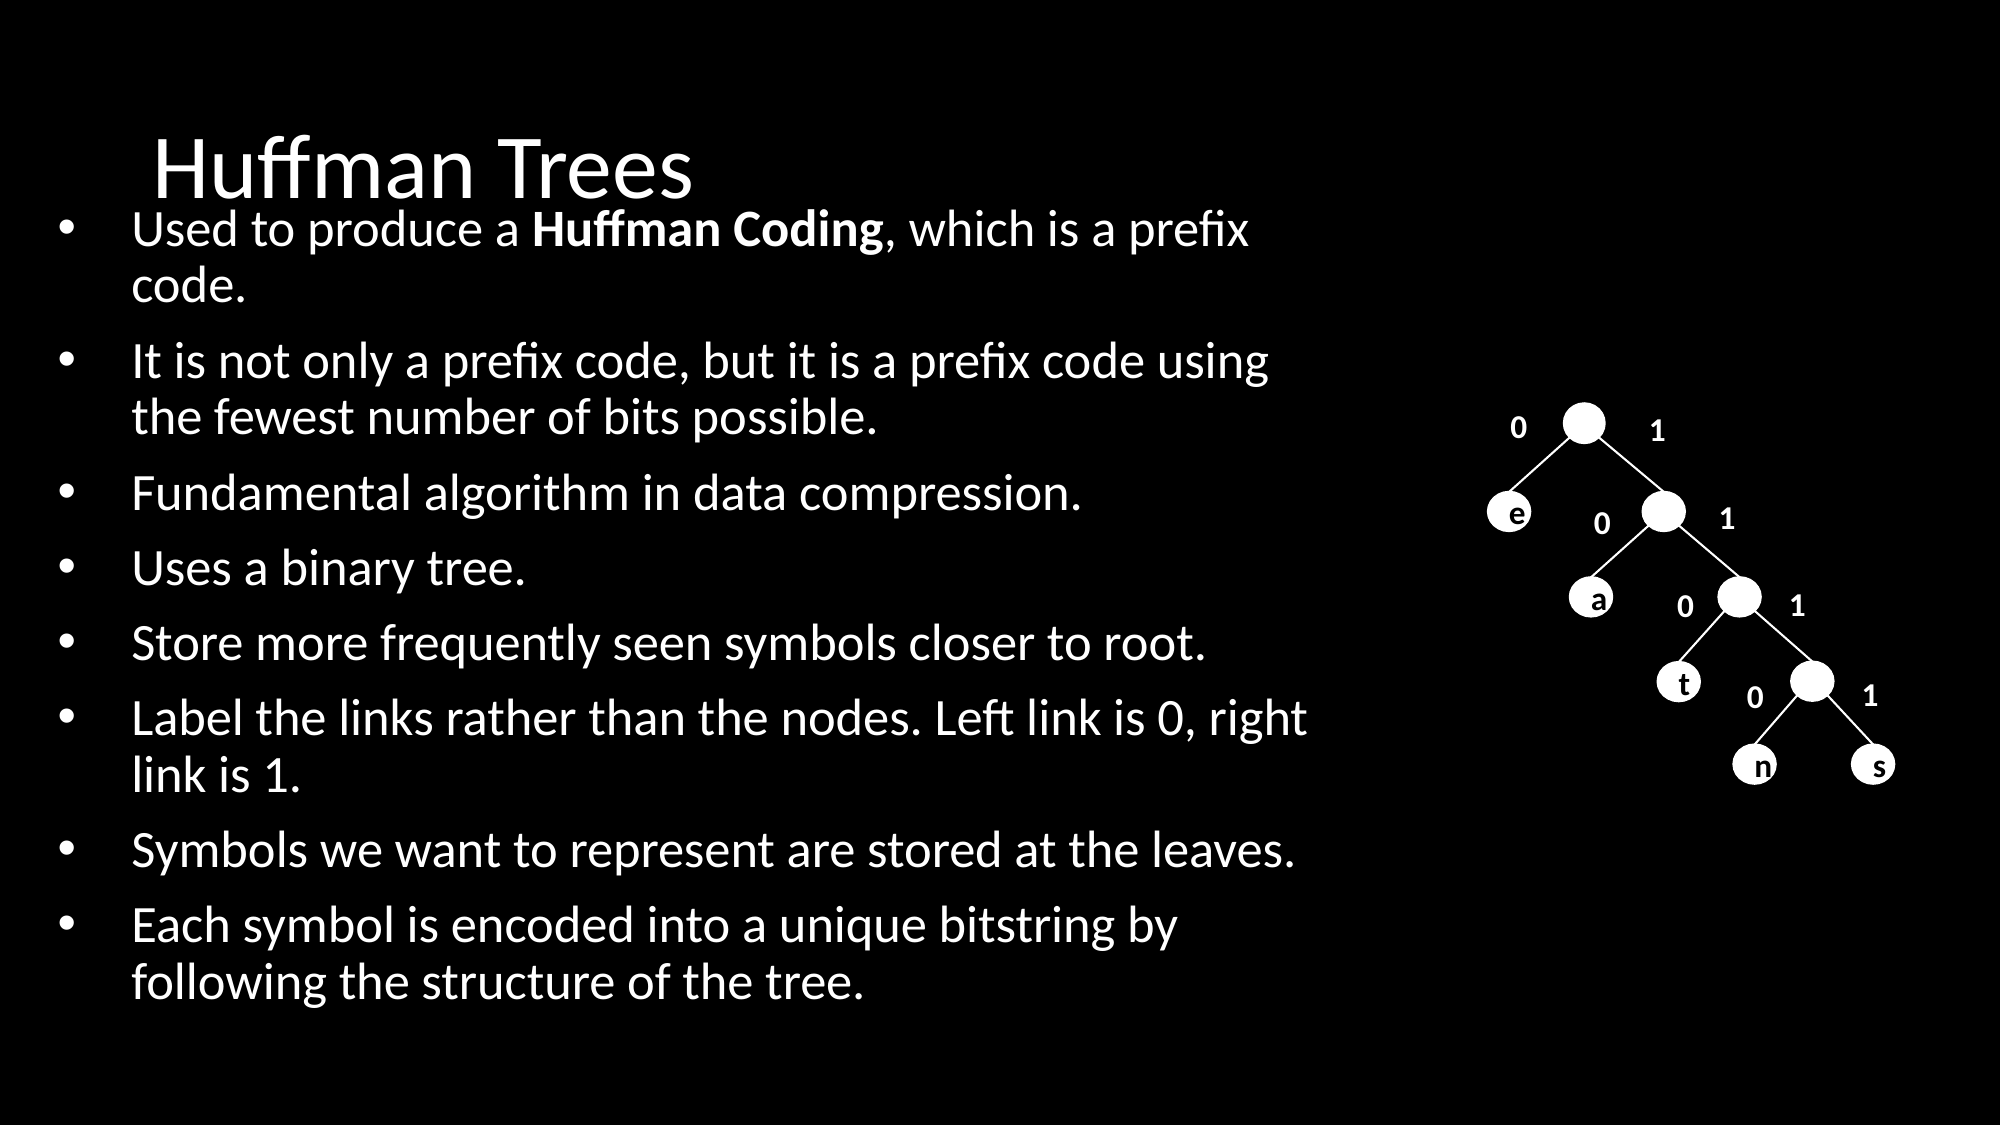

# Huffman Trees
Used to produce a Huffman Coding, which is a prefix code.
It is not only a prefix code, but it is a prefix code using the fewest number of bits possible.
Fundamental algorithm in data compression.
Uses a binary tree.
Store more frequently seen symbols closer to root.
Label the links rather than the nodes. Left link is 0, right link is 1.
Symbols we want to represent are stored at the leaves.
Each symbol is encoded into a unique bitstring by following the structure of the tree.

0
1

1

e
0
1
0
a

t
1
0
s
n